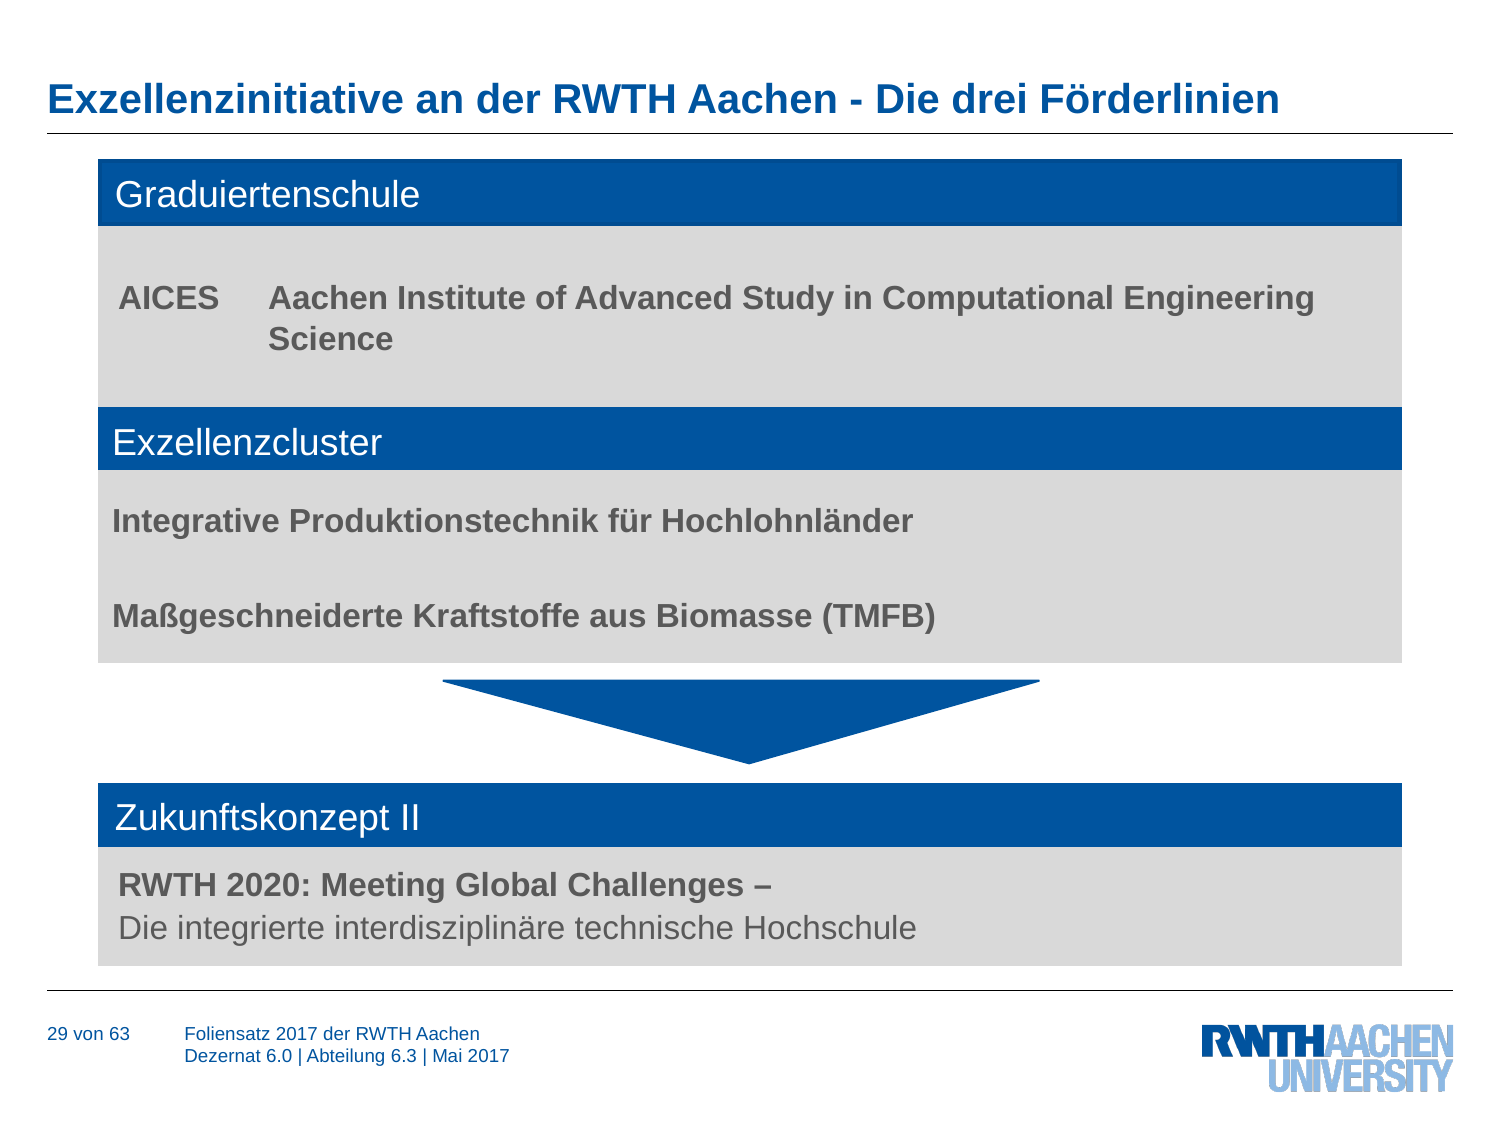

# Exzellenzinitiative an der RWTH Aachen - Die drei Förderlinien
Graduiertenschule
AICES 	Aachen Institute of Advanced Study in Computational Engineering 	Science
Exzellenzcluster
Integrative Produktionstechnik für Hochlohnländer
Maßgeschneiderte Kraftstoffe aus Biomasse (TMFB)

Zukunftskonzept II
RWTH 2020: Meeting Global Challenges –
Die integrierte interdisziplinäre technische Hochschule
29 von 63